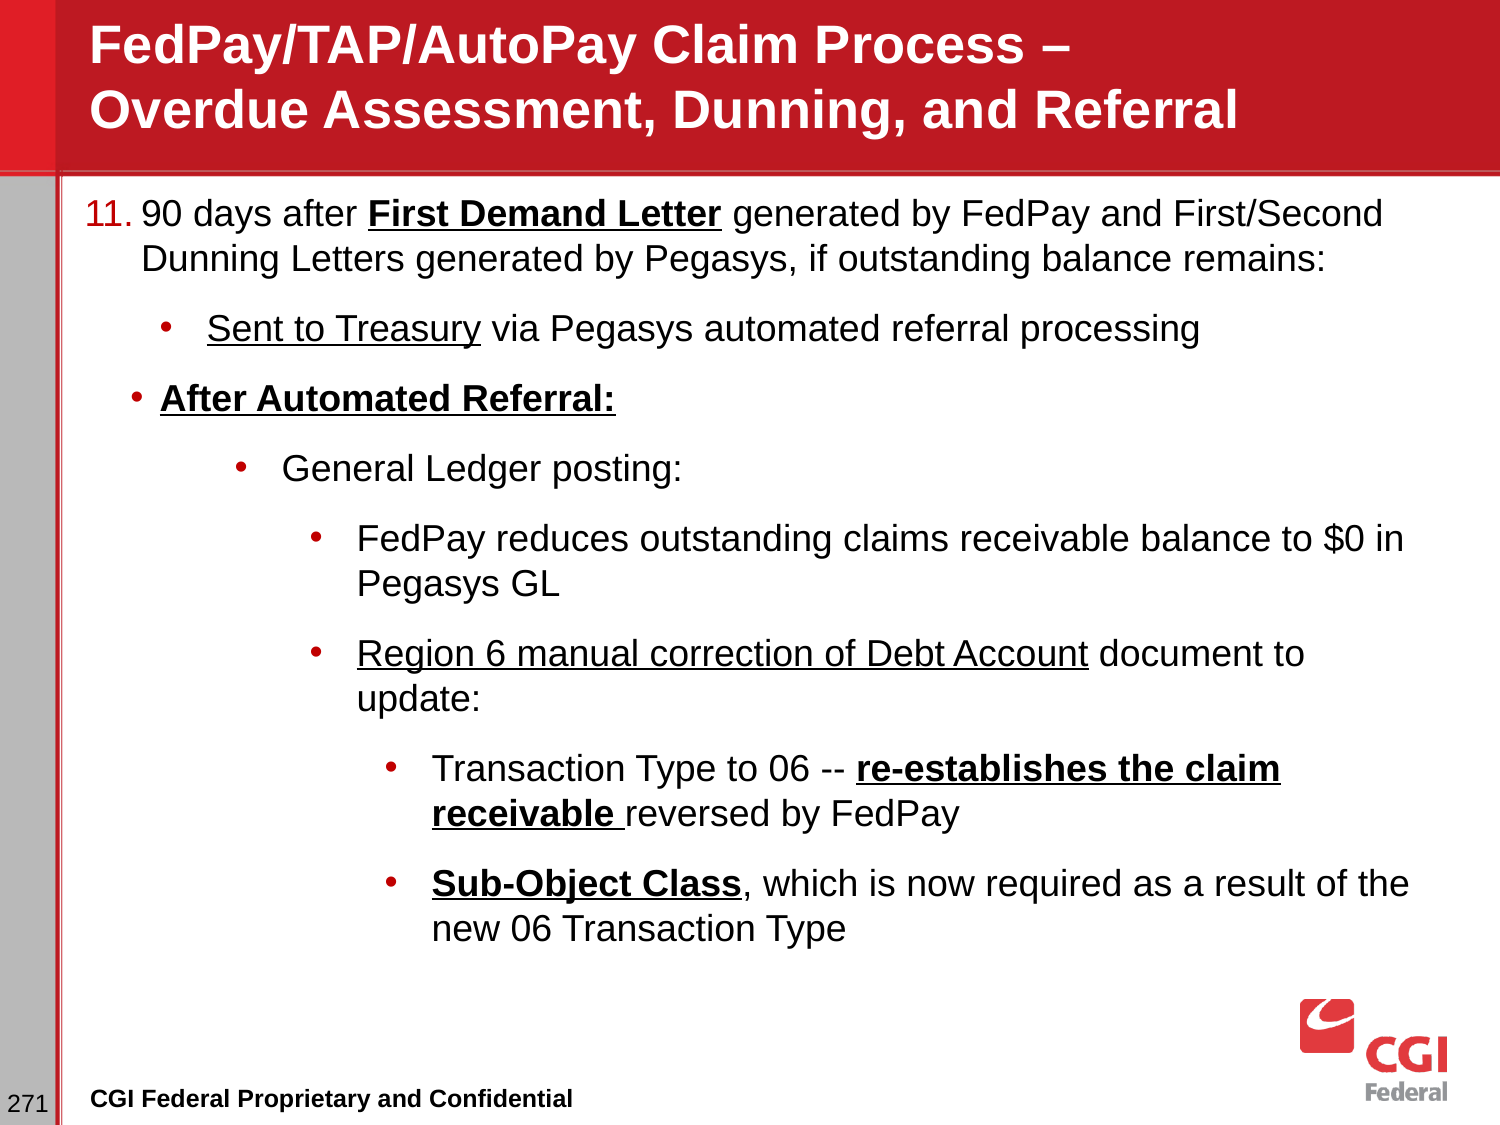

# FedPay/TAP/AutoPay Claim Process – Overdue Assessment, Dunning, and Referral
90 days after First Demand Letter generated by FedPay and First/Second Dunning Letters generated by Pegasys, if outstanding balance remains:
Sent to Treasury via Pegasys automated referral processing
After Automated Referral:
General Ledger posting:
FedPay reduces outstanding claims receivable balance to $0 in Pegasys GL
Region 6 manual correction of Debt Account document to update:
Transaction Type to 06 -- re-establishes the claim receivable reversed by FedPay
Sub-Object Class, which is now required as a result of the new 06 Transaction Type
271
CGI Federal Proprietary and Confidential